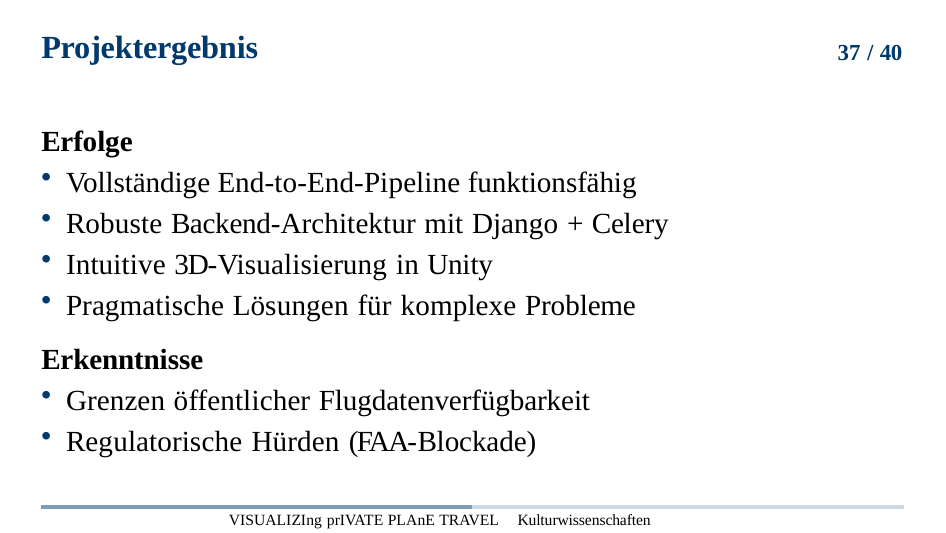

# Projektergebnis
37 / 40
Erfolge
Vollständige End-to-End-Pipeline funktionsfähig
Robuste Backend-Architektur mit Django + Celery
Intuitive 3D-Visualisierung in Unity
Pragmatische Lösungen für komplexe Probleme
Erkenntnisse
Grenzen öffentlicher Flugdatenverfügbarkeit
Regulatorische Hürden (FAA-Blockade)

Visualizing private plane travel  Kulturwissenschaften